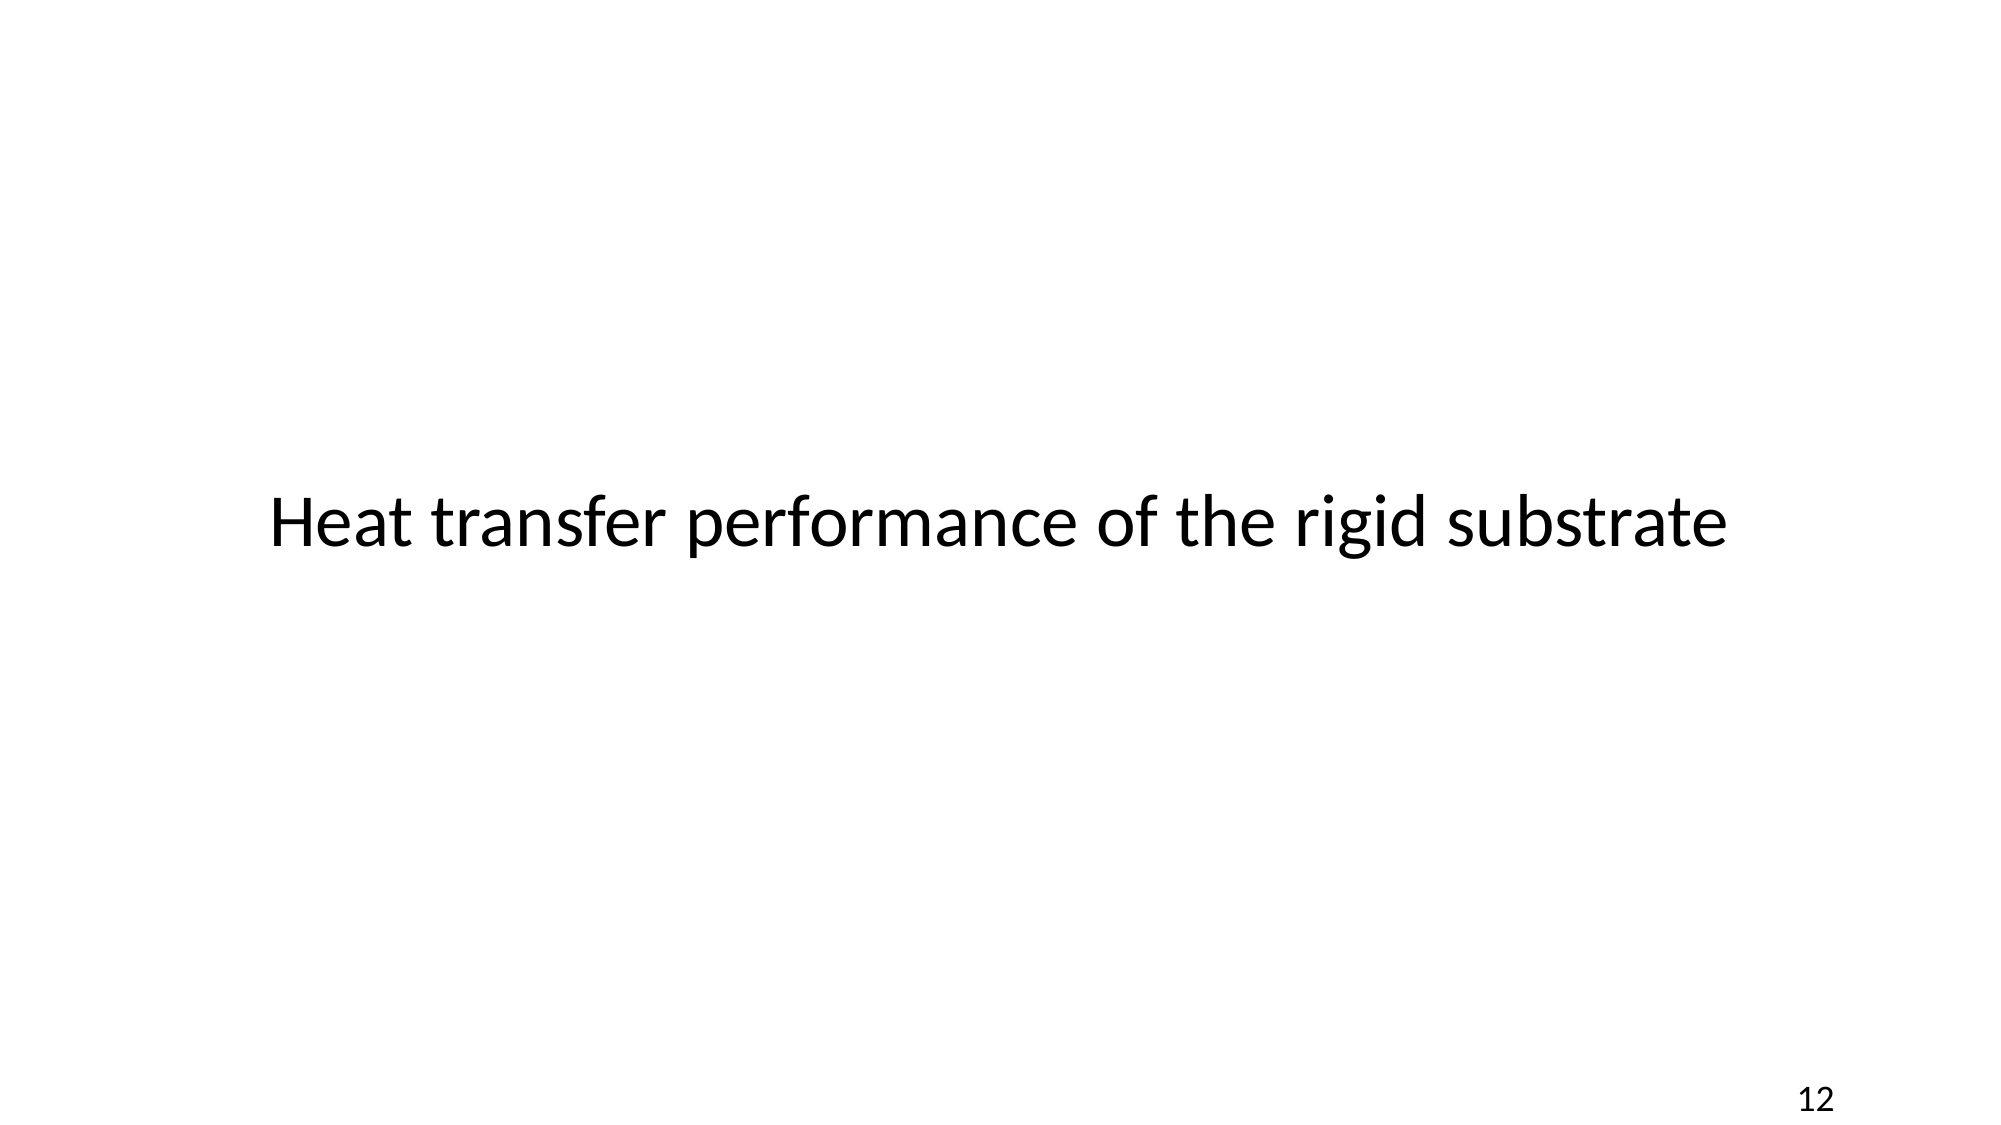

Heat transfer performance of the rigid substrate

12